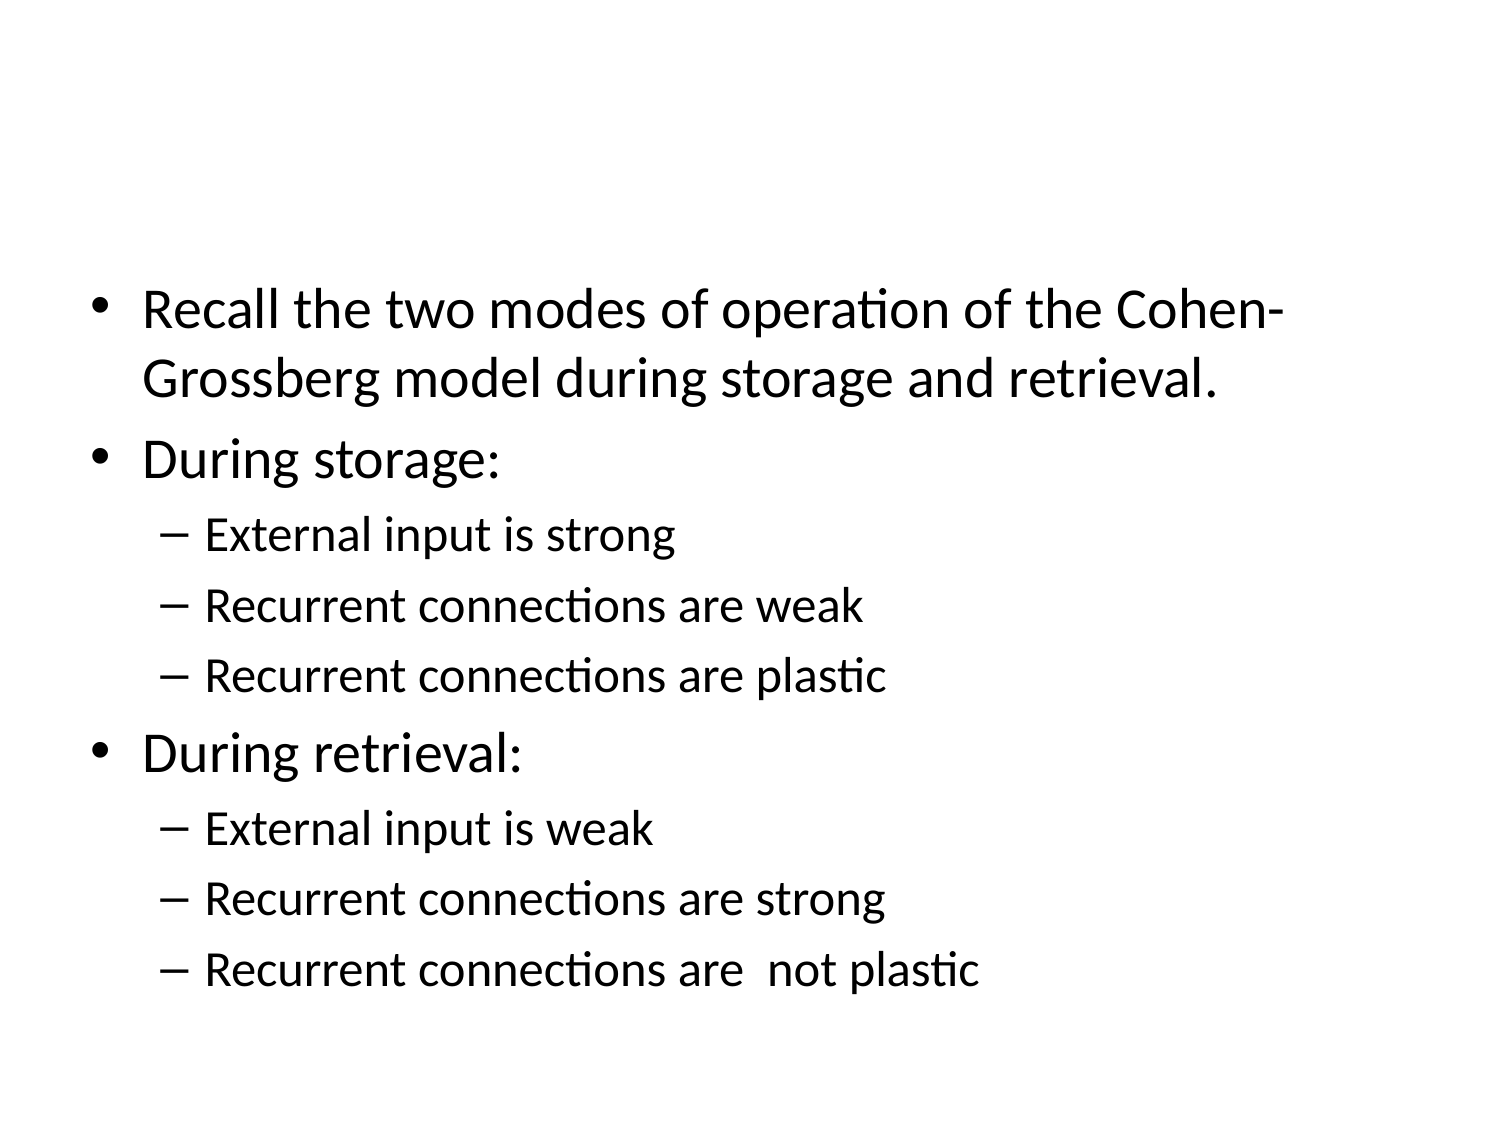

#
Recall the two modes of operation of the Cohen-Grossberg model during storage and retrieval.
During storage:
External input is strong
Recurrent connections are weak
Recurrent connections are plastic
During retrieval:
External input is weak
Recurrent connections are strong
Recurrent connections are  not plastic